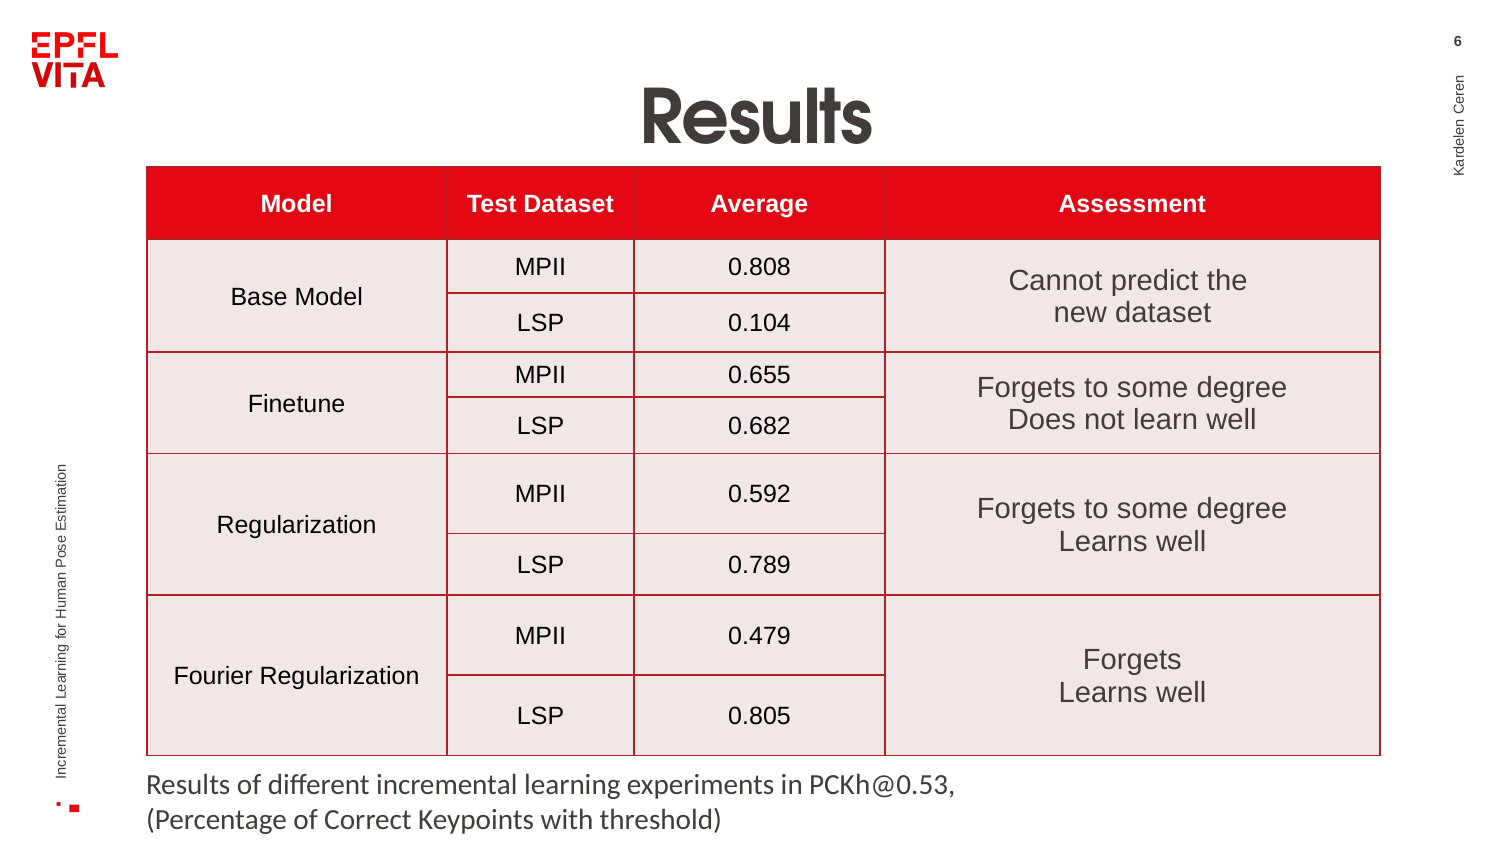

6
# Results
| Model | Test Dataset | Average | Assessment |
| --- | --- | --- | --- |
| Base Model | MPII | 0.808 | Cannot predict the new dataset |
| Base Model | LSP | 0.104 |  |
| Finetune | MPII | 0.655 | Forgets to some degree Does not learn well |
| Finetune | LSP | 0.682 |  |
| Regularization | MPII | 0.592 | Forgets to some degree Learns well |
| Regularization | LSP | 0.789 |  |
| Fourier Regularization | MPII | 0.479 | Forgets Learns well |
| Fourier Regularization | LSP | 0.805 |  |

Results of different incremental learning experiments in PCKh@0.53,
(Percentage of Correct Keypoints with threshold)